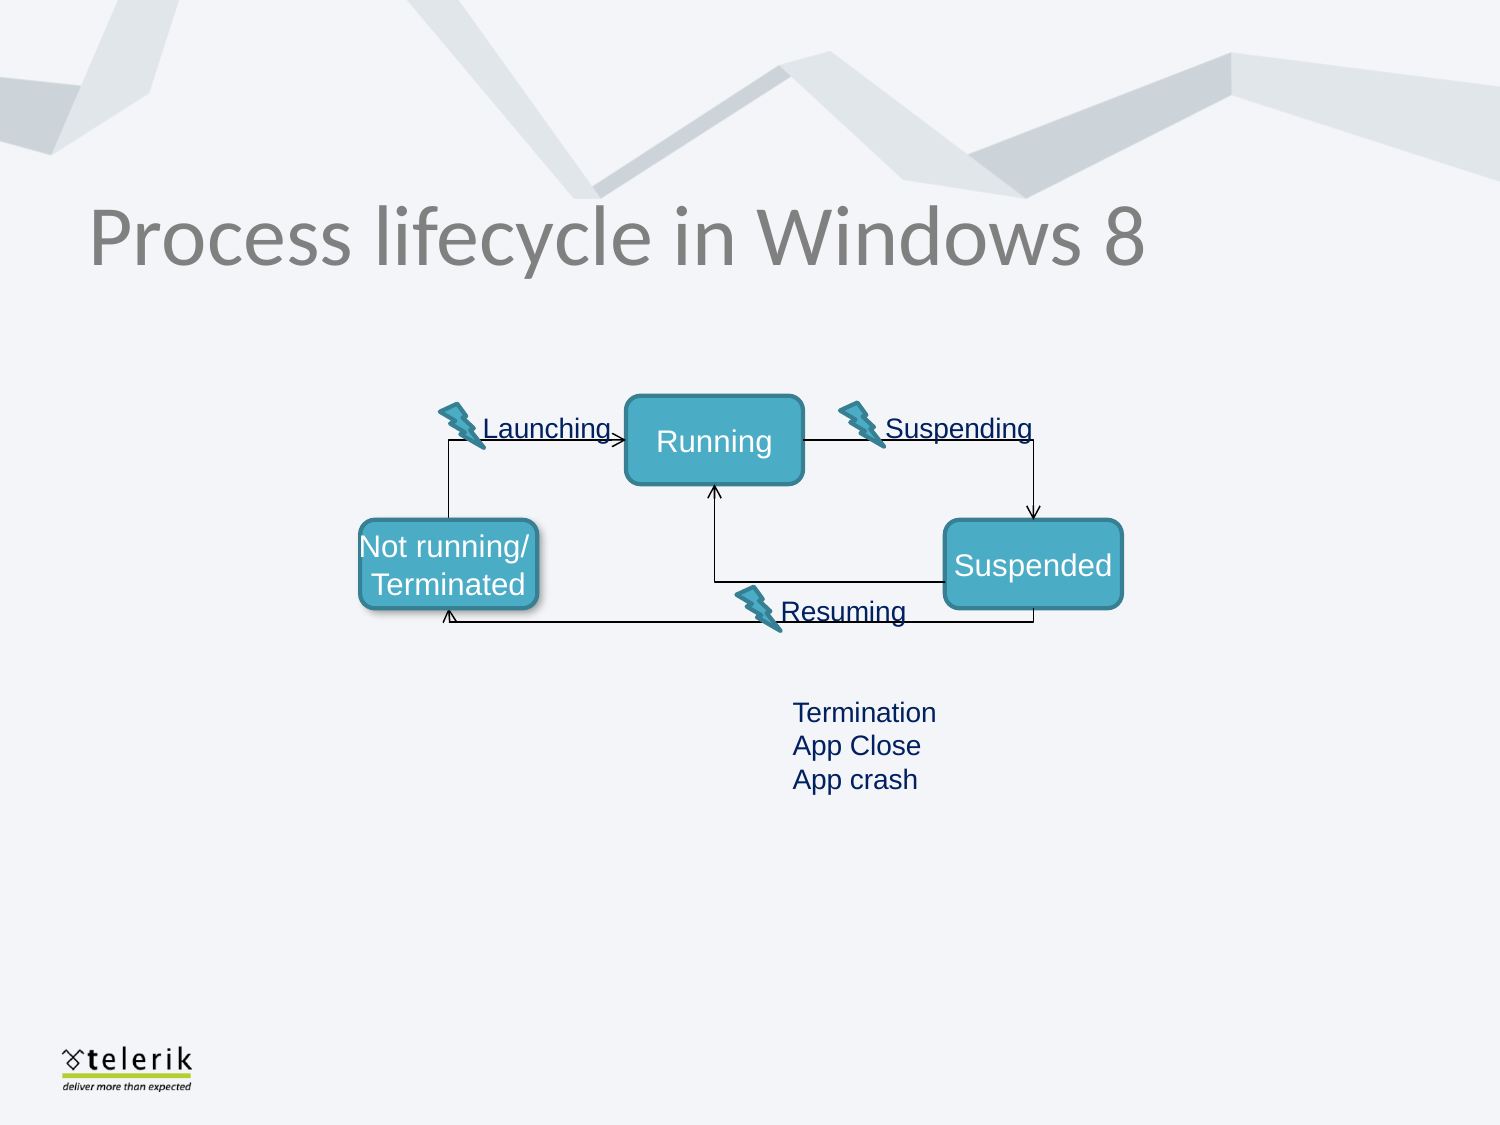

# Process lifecycle in Windows 8

Running
Launching
Suspending

Not running
Not running/
Terminated
Suspended
Resuming

Termination
App Close
App crash